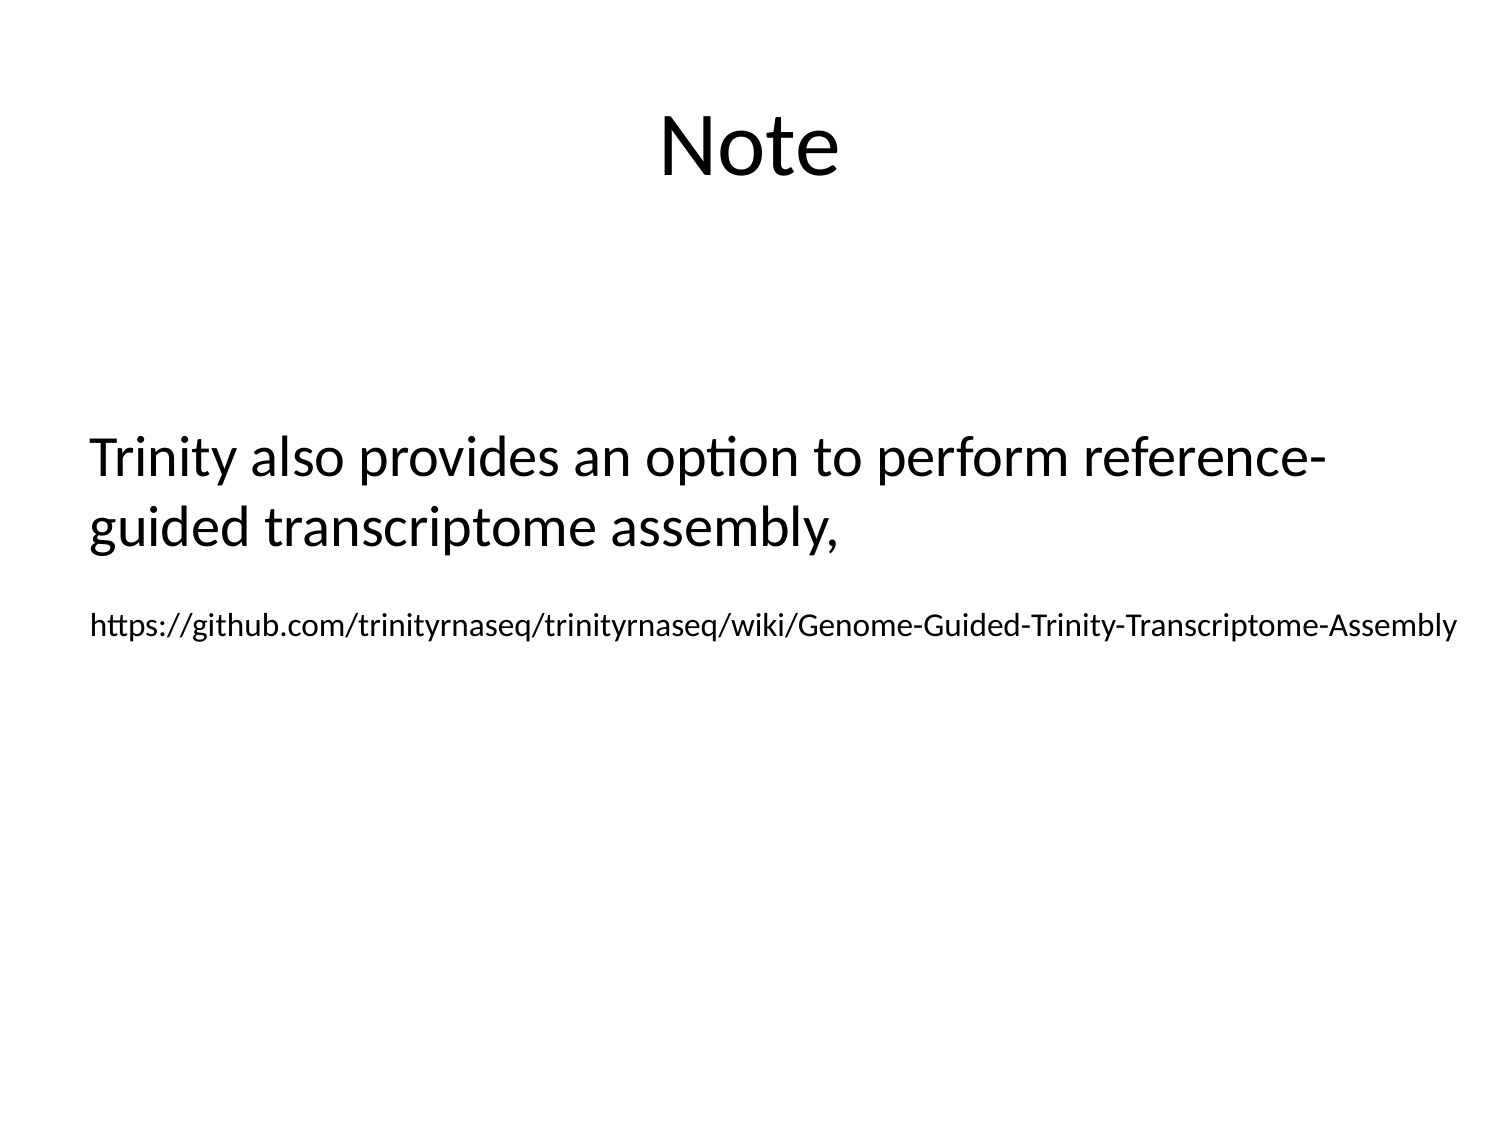

Note
Trinity also provides an option to perform reference-guided transcriptome assembly,

https://github.com/trinityrnaseq/trinityrnaseq/wiki/Genome-Guided-Trinity-Transcriptome-Assembly